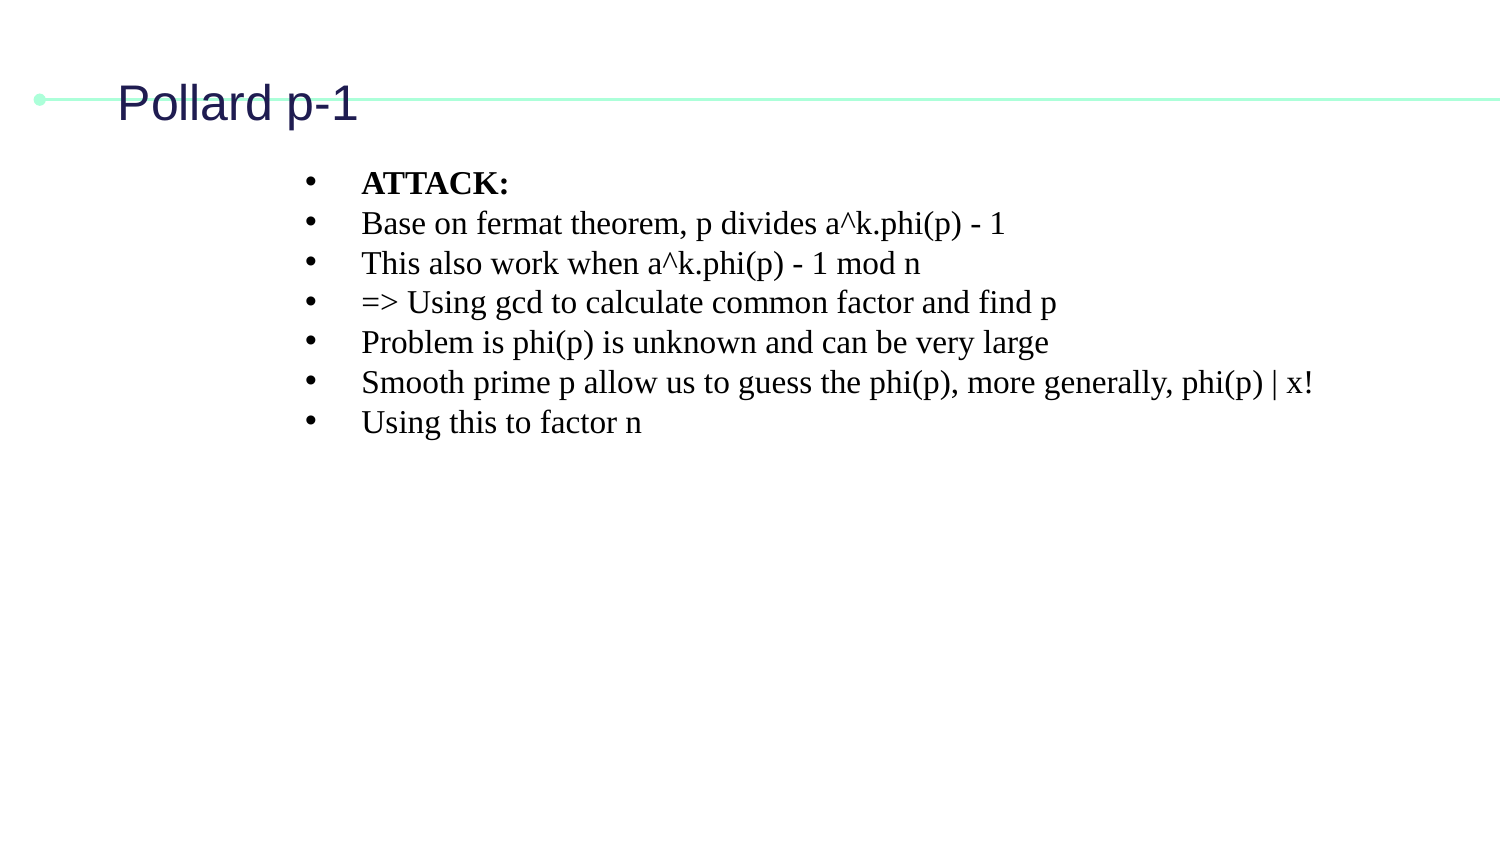

# Pollard p-1

ATTACK:
Base on fermat theorem, p divides a^k.phi(p) - 1
This also work when a^k.phi(p) - 1 mod n
=> Using gcd to calculate common factor and find p
Problem is phi(p) is unknown and can be very large
Smooth prime p allow us to guess the phi(p), more generally, phi(p) | x!
Using this to factor n